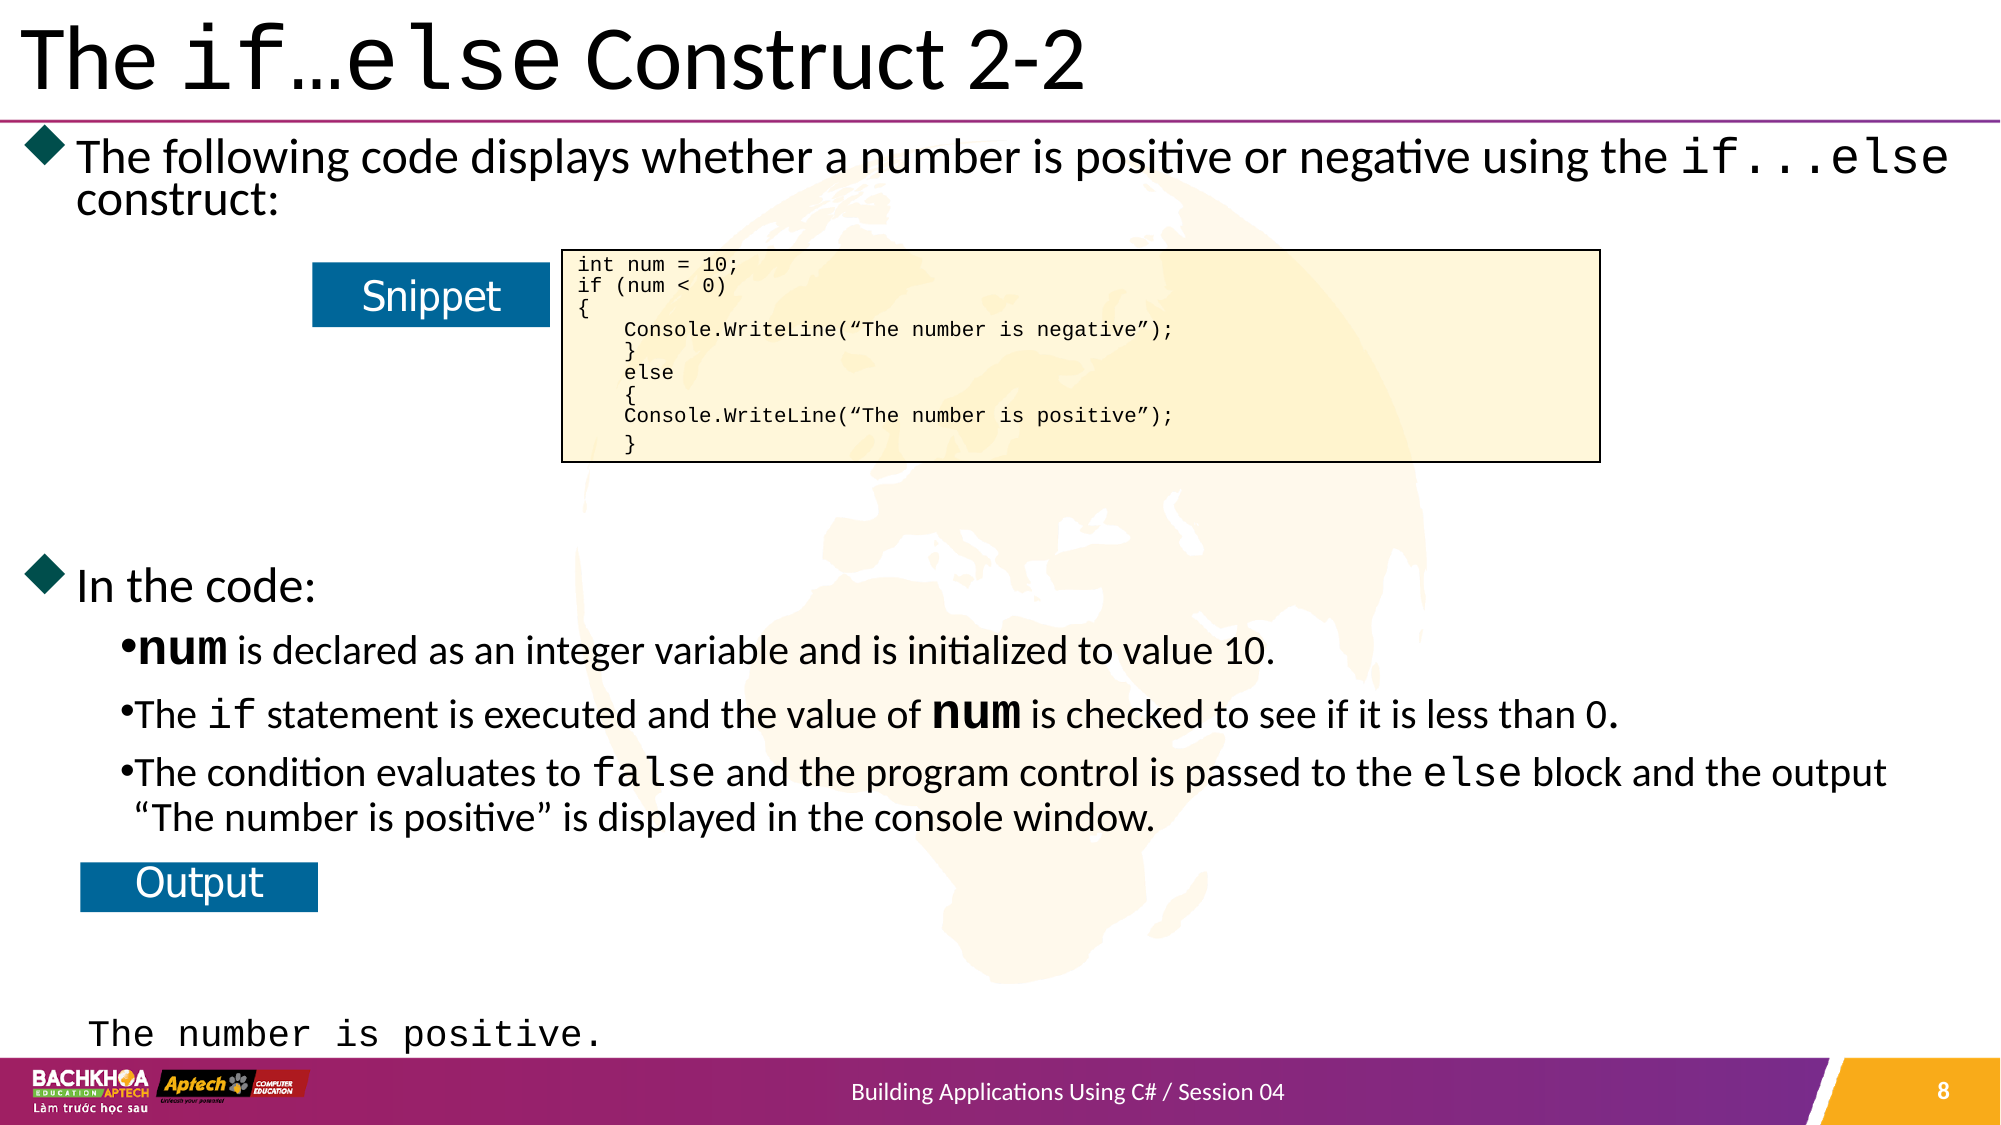

# The if…else Construct 2-2
The following code displays whether a number is positive or negative using the if...else construct:

In the code:
num is declared as an integer variable and is initialized to value 10.
The if statement is executed and the value of num is checked to see if it is less than 0.
The condition evaluates to false and the program control is passed to the else block and the output “The number is positive” is displayed in the console window.

   The number is positive.

int num = 10;
if (num < 0)
{
Console.WriteLine(“The number is negative”);
}
else
{
Console.WriteLine(“The number is positive”);
}
Snippet
Output
8
Building Applications Using C# / Session 04